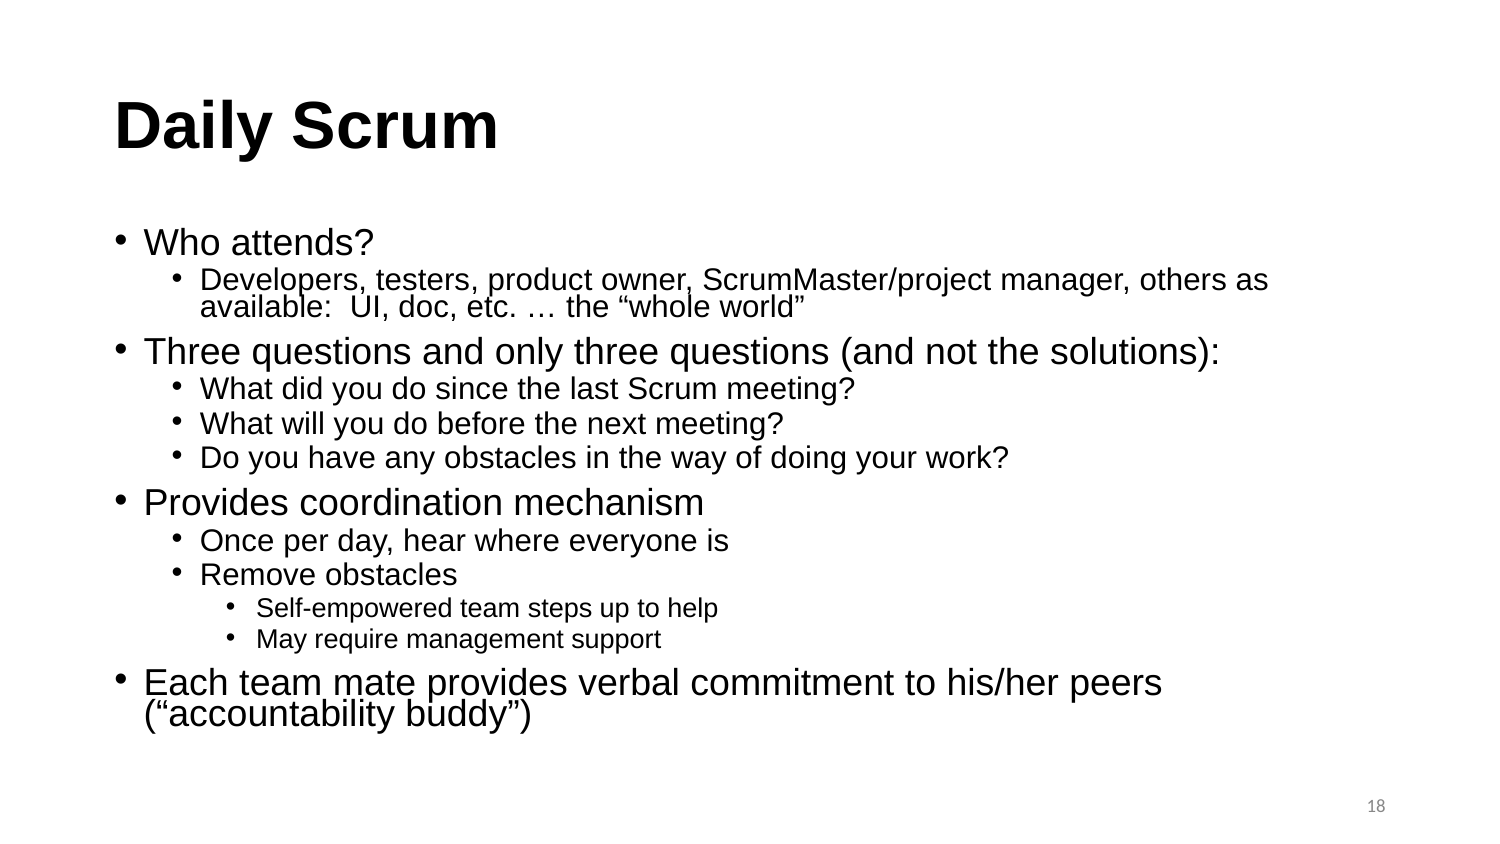

# Daily Scrum
Who attends?
Developers, testers, product owner, ScrumMaster/project manager, others as available:  UI, doc, etc. … the “whole world”
Three questions and only three questions (and not the solutions):
What did you do since the last Scrum meeting?
What will you do before the next meeting?
Do you have any obstacles in the way of doing your work?
Provides coordination mechanism
Once per day, hear where everyone is
Remove obstacles
Self-empowered team steps up to help
May require management support
Each team mate provides verbal commitment to his/her peers (“accountability buddy”)

18